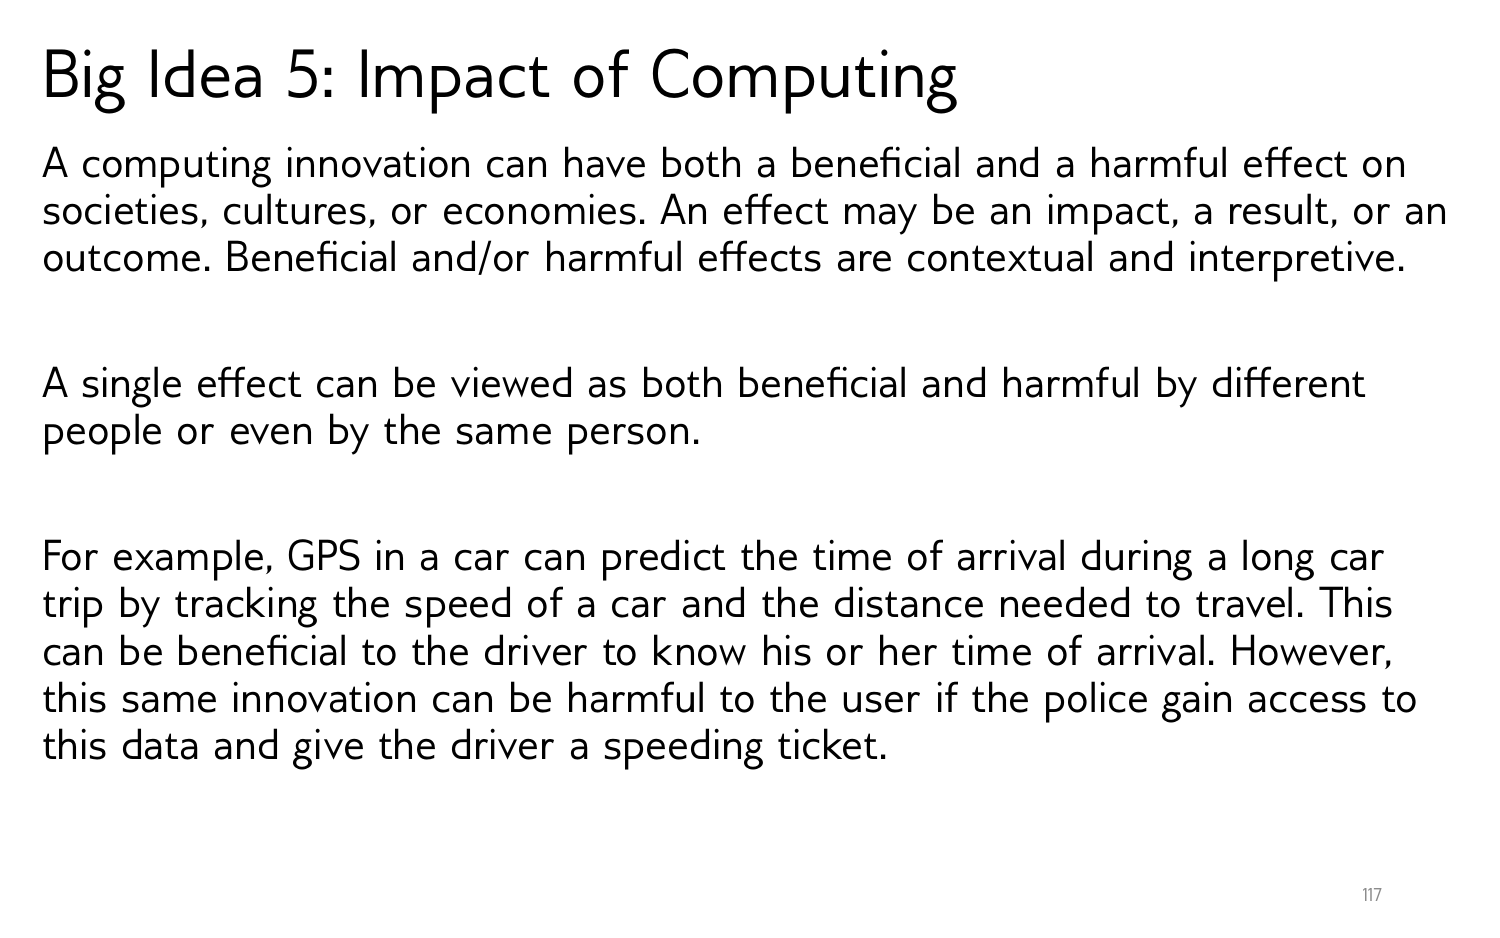

# Big Idea 5: Impact of Computing
﻿A computing innovation can have both a beneficial and a harmful effect on societies, cultures, or economies. An effect may be an impact, a result, or an outcome. Beneficial and/or harmful effects are contextual and interpretive.

A single effect can be viewed as both beneficial and harmful by different people or even by the same person.

For example, GPS in a car can predict the time of arrival during a long car trip by tracking the speed of a car and the distance needed to travel. This can be beneficial to the driver to know his or her time of arrival. However, this same innovation can be harmful to the user if the police gain access to this data and give the driver a speeding ticket.

117